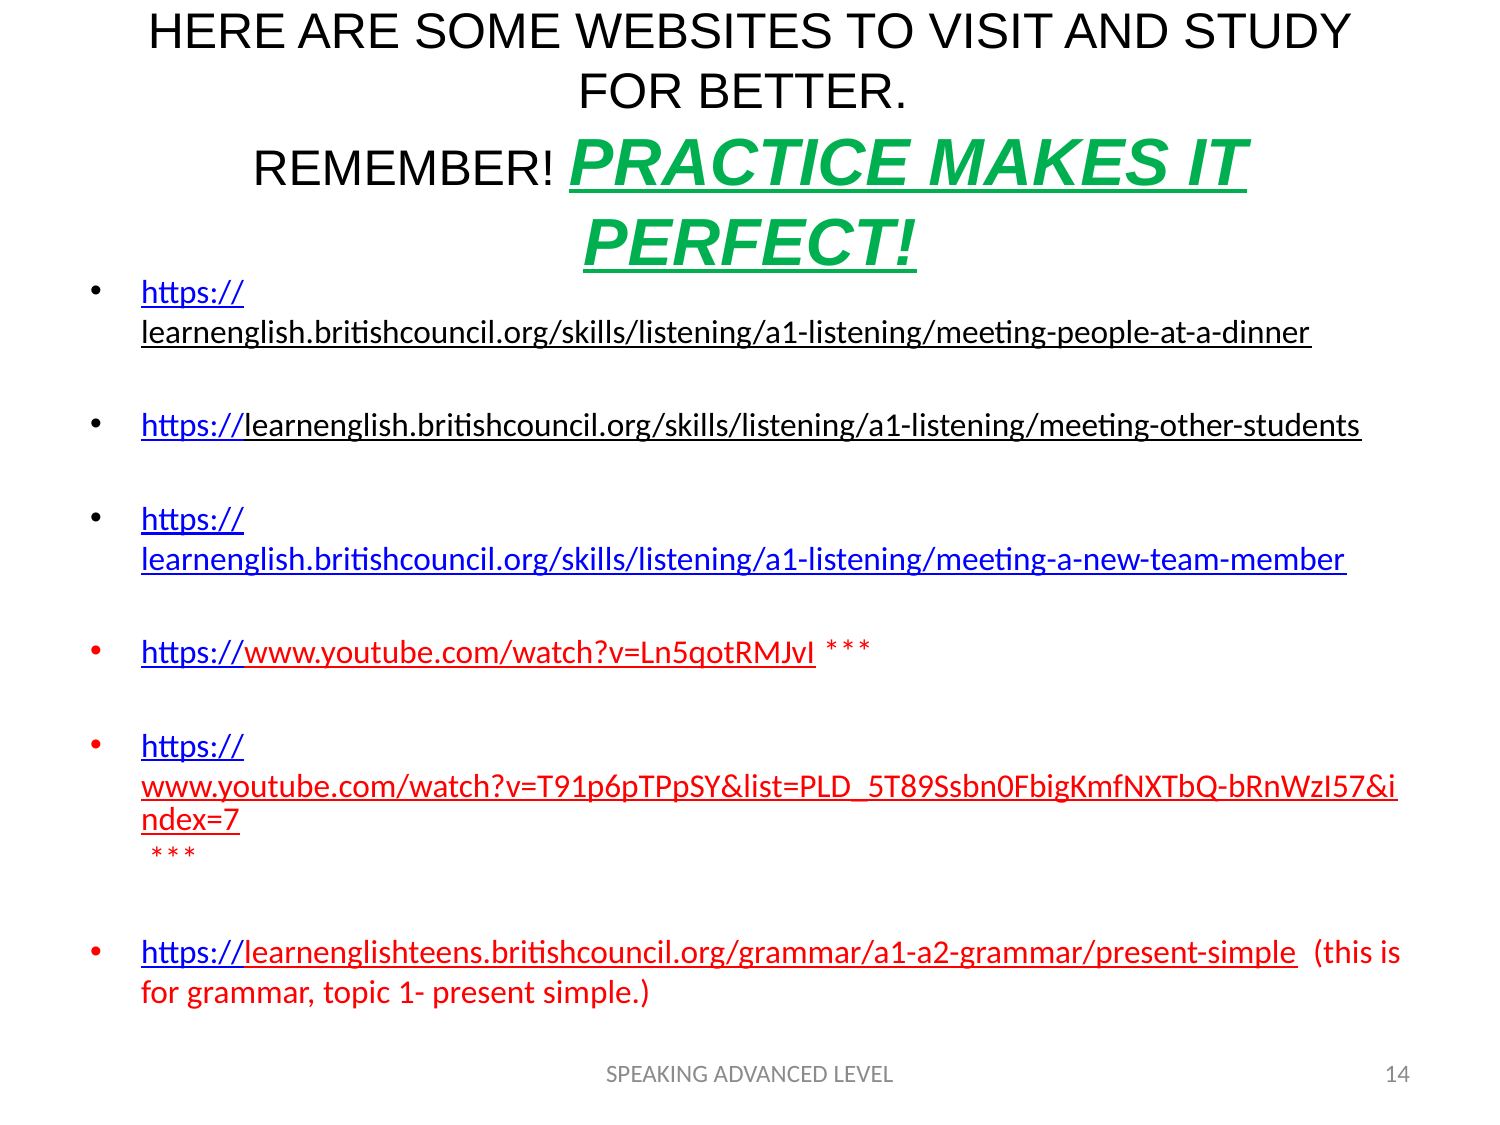

# HERE ARE SOME WEBSITES TO VISIT AND STUDY FOR BETTER. REMEMBER! PRACTICE MAKES IT PERFECT!
https://learnenglish.britishcouncil.org/skills/listening/a1-listening/meeting-people-at-a-dinner

https://learnenglish.britishcouncil.org/skills/listening/a1-listening/meeting-other-students

https://learnenglish.britishcouncil.org/skills/listening/a1-listening/meeting-a-new-team-member

https://www.youtube.com/watch?v=Ln5qotRMJvI ***

https://www.youtube.com/watch?v=T91p6pTPpSY&list=PLD_5T89Ssbn0FbigKmfNXTbQ-bRnWzI57&index=7 ***

https://learnenglishteens.britishcouncil.org/grammar/a1-a2-grammar/present-simple  (this is for grammar, topic 1- present simple.)
SPEAKING ADVANCED LEVEL
14